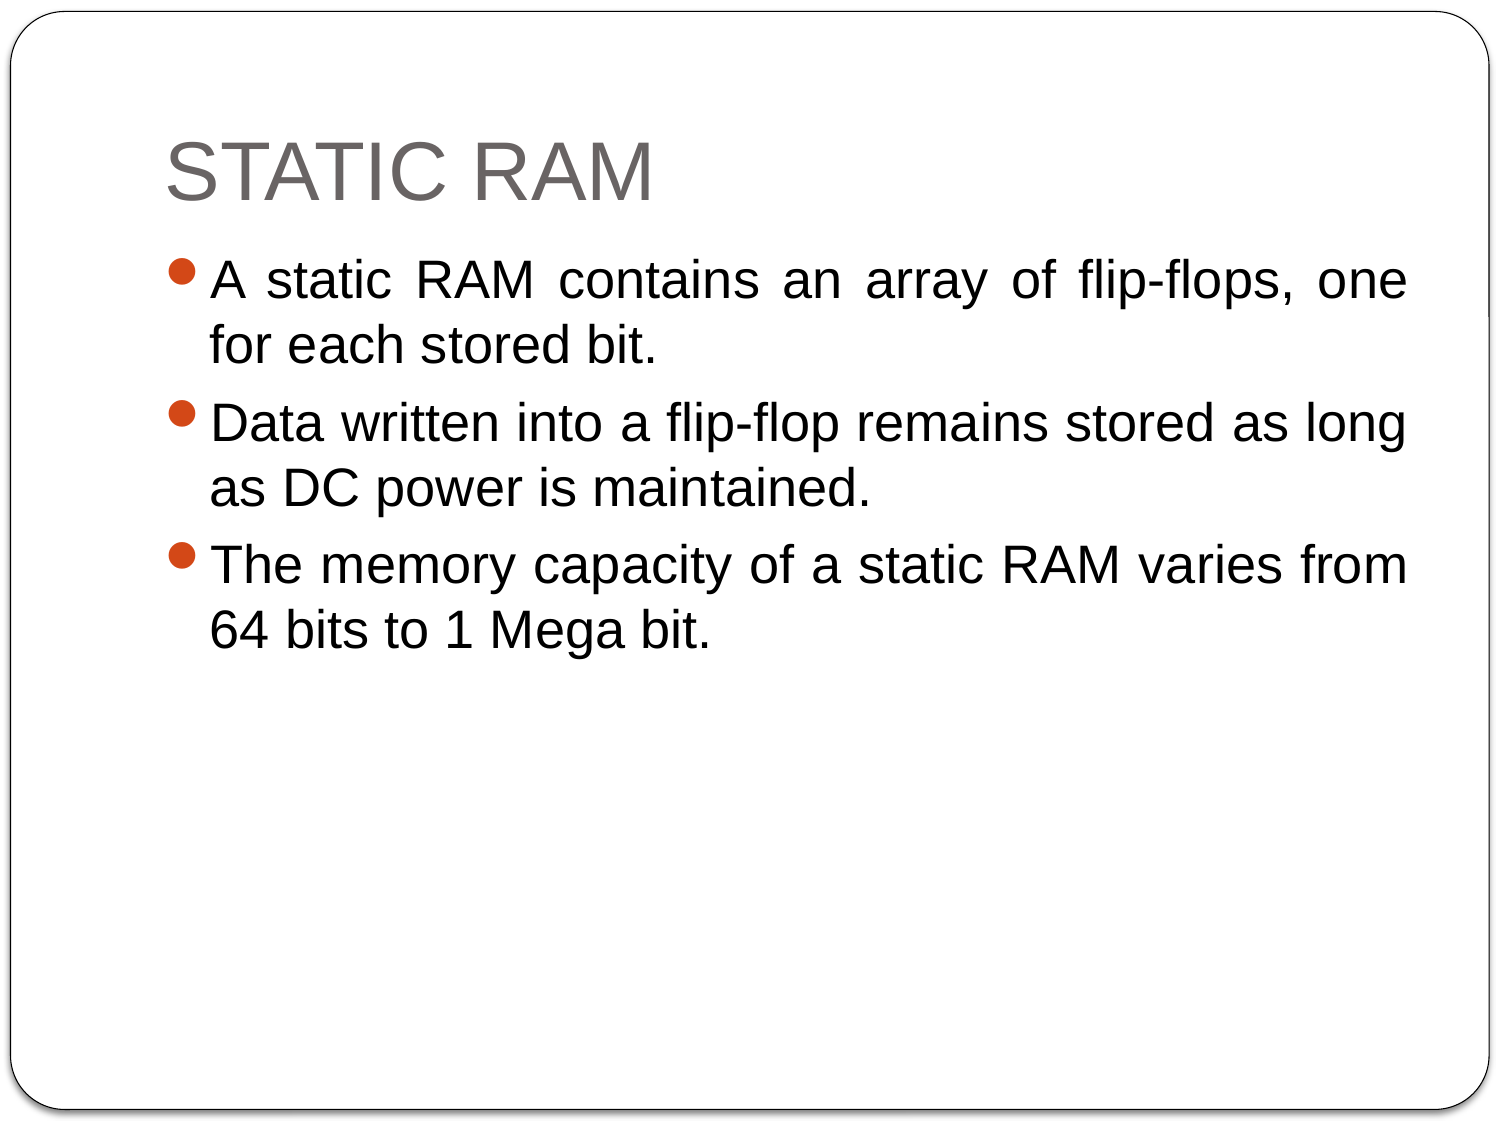

# STATIC RAM
A static RAM contains an array of flip-flops, one for each stored bit.
Data written into a flip-flop remains stored as long as DC power is maintained.
The memory capacity of a static RAM varies from 64 bits to 1 Mega bit.